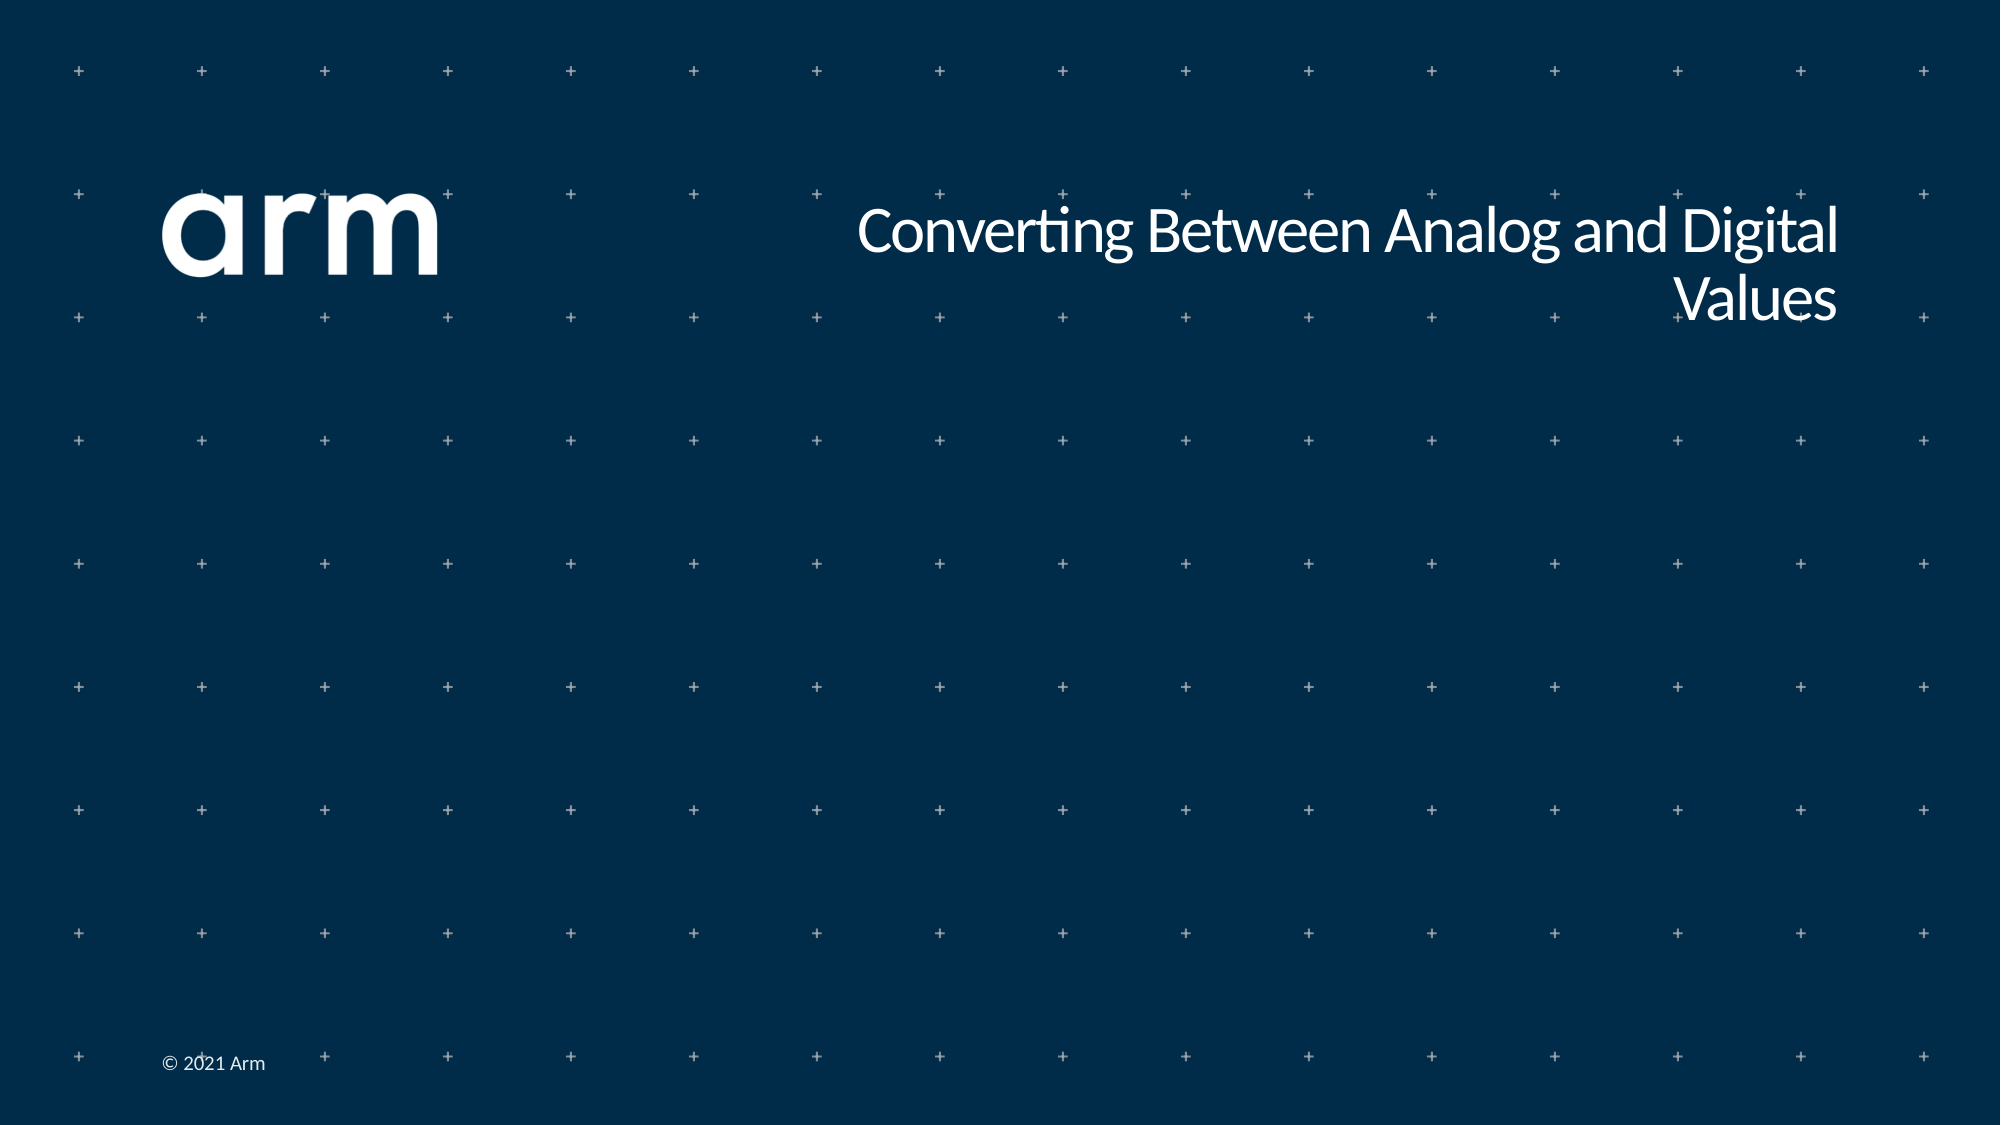

# Converting Between Analog and Digital Values